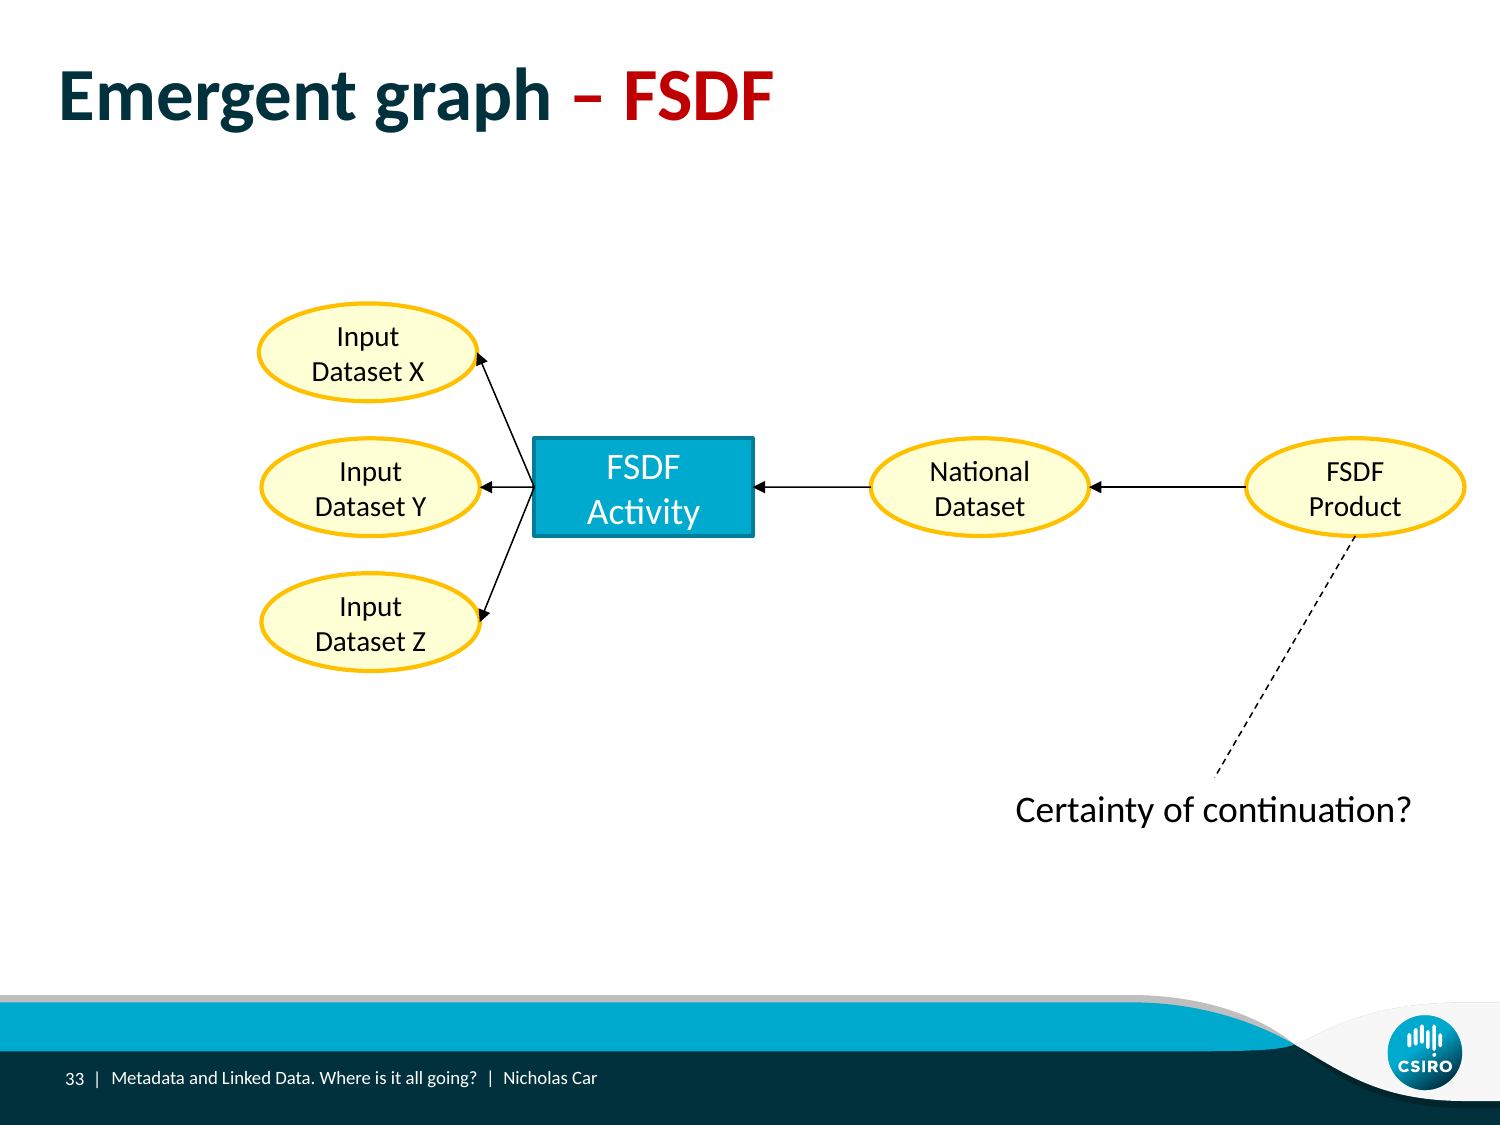

# Emergent graph – FSDF
Input Dataset X
FSDF Activity
National Dataset
FSDF Product
Input Dataset Y
Input Dataset Z
Certainty of continuation?
33  |
Metadata and Linked Data. Where is it all going?  |  Nicholas Car